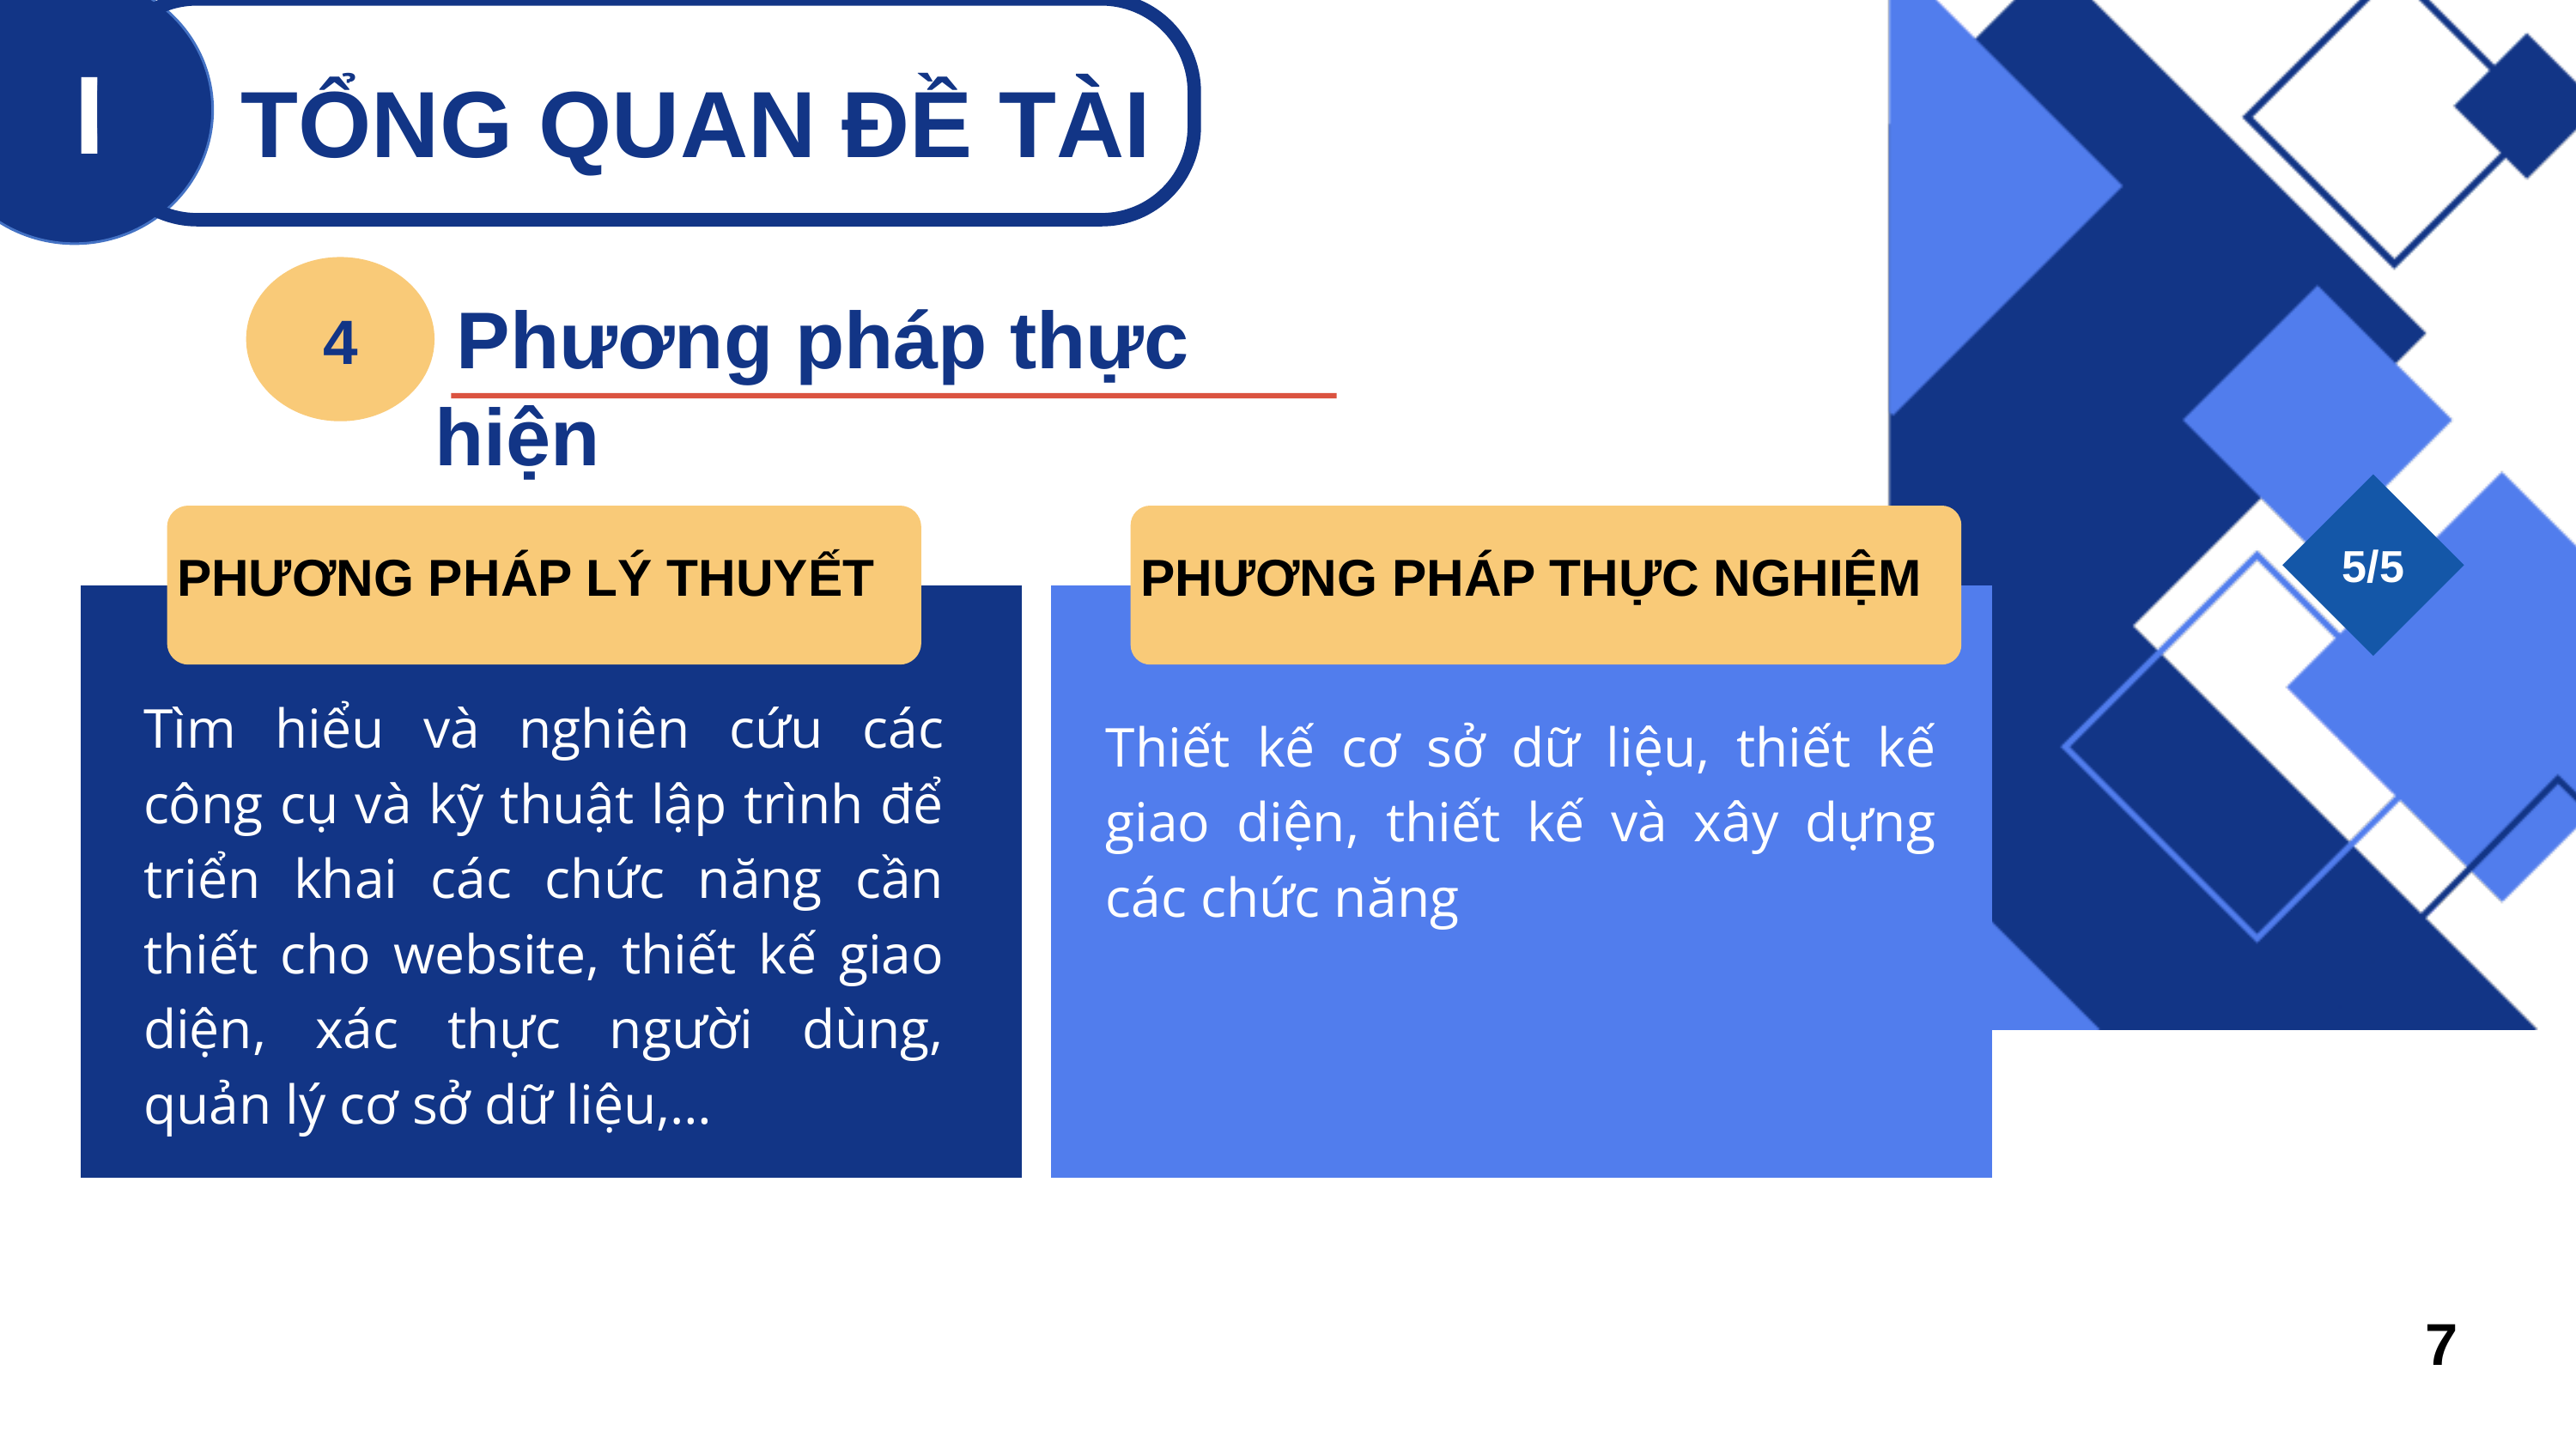

I
TỔNG QUAN ĐỀ TÀI

4
 Phương pháp thực hiện

5/5

PHƯƠNG PHÁP LÝ THUYẾT

PHƯƠNG PHÁP THỰC NGHIỆM

Tìm hiểu và nghiên cứu các công cụ và kỹ thuật lập trình để triển khai các chức năng cần thiết cho website, thiết kế giao diện, xác thực người dùng, quản lý cơ sở dữ liệu,…

Thiết kế cơ sở dữ liệu, thiết kế giao diện, thiết kế và xây dựng các chức năng

7